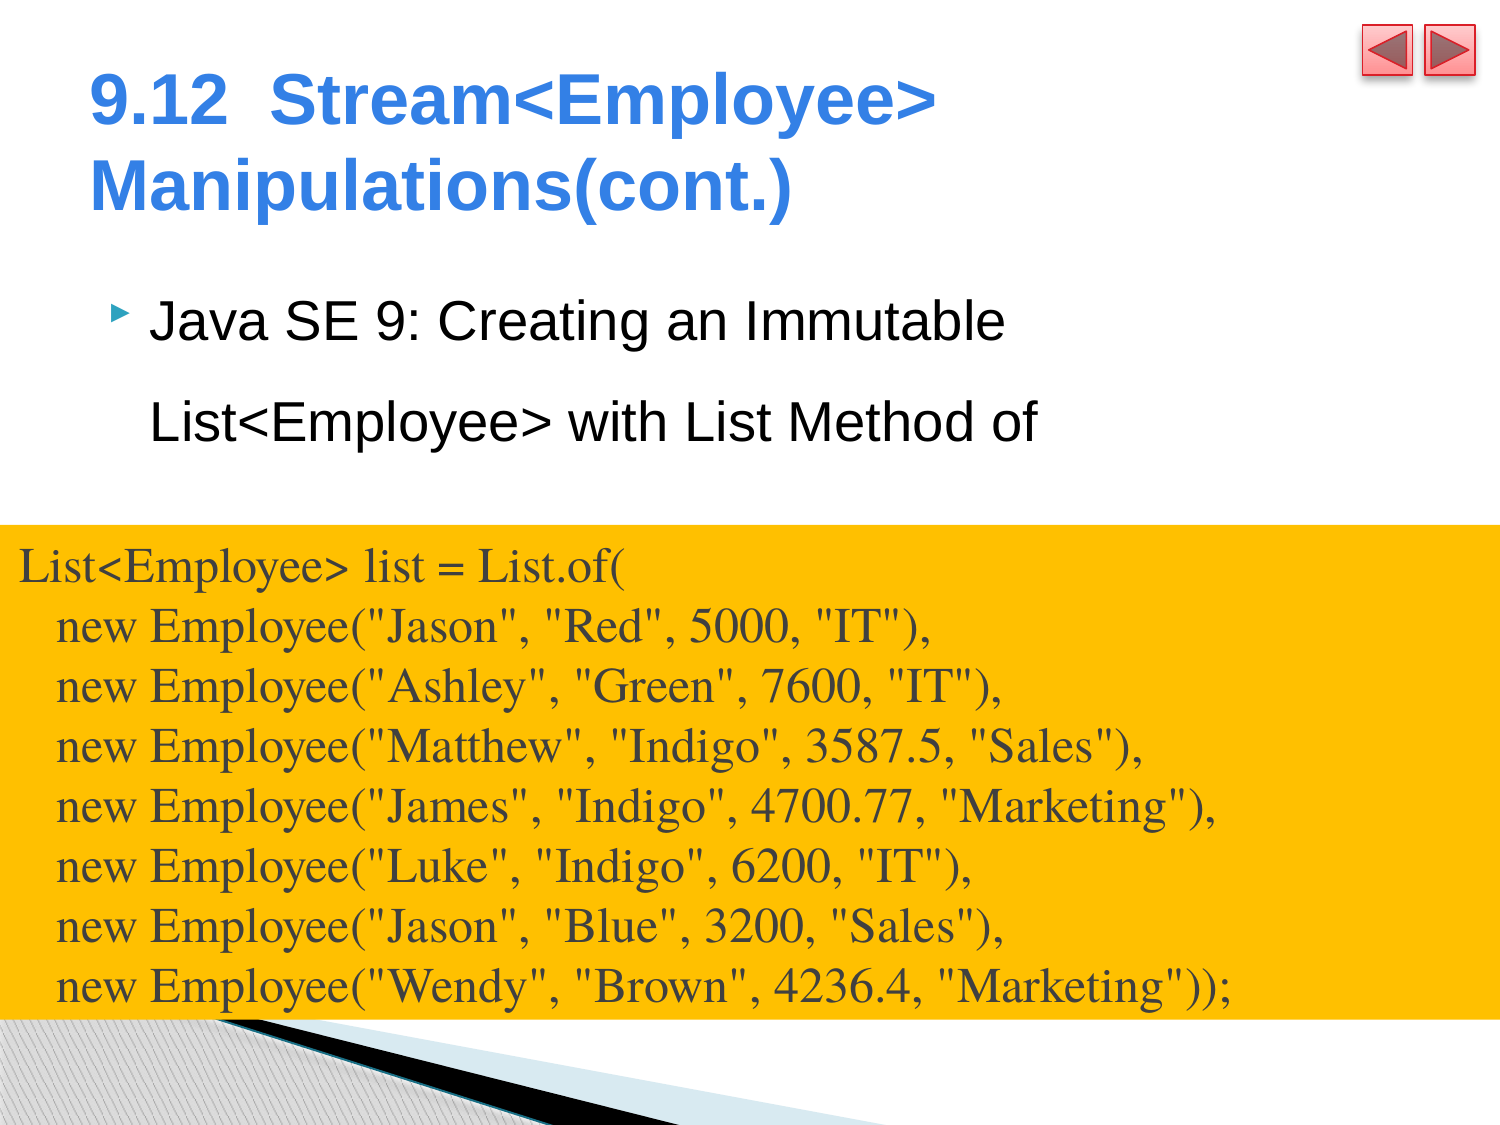

# 9.12  Stream<Employee> Manipulations(cont.)
Java SE 9: Creating an Immutable List<Employee> with List Method of

List<Employee> list = List.of(
   new Employee("Jason", "Red", 5000, "IT"),
   new Employee("Ashley", "Green", 7600, "IT"),
   new Employee("Matthew", "Indigo", 3587.5, "Sales"),
   new Employee("James", "Indigo", 4700.77, "Marketing"),
   new Employee("Luke", "Indigo", 6200, "IT"),
   new Employee("Jason", "Blue", 3200, "Sales"),
   new Employee("Wendy", "Brown", 4236.4, "Marketing"));